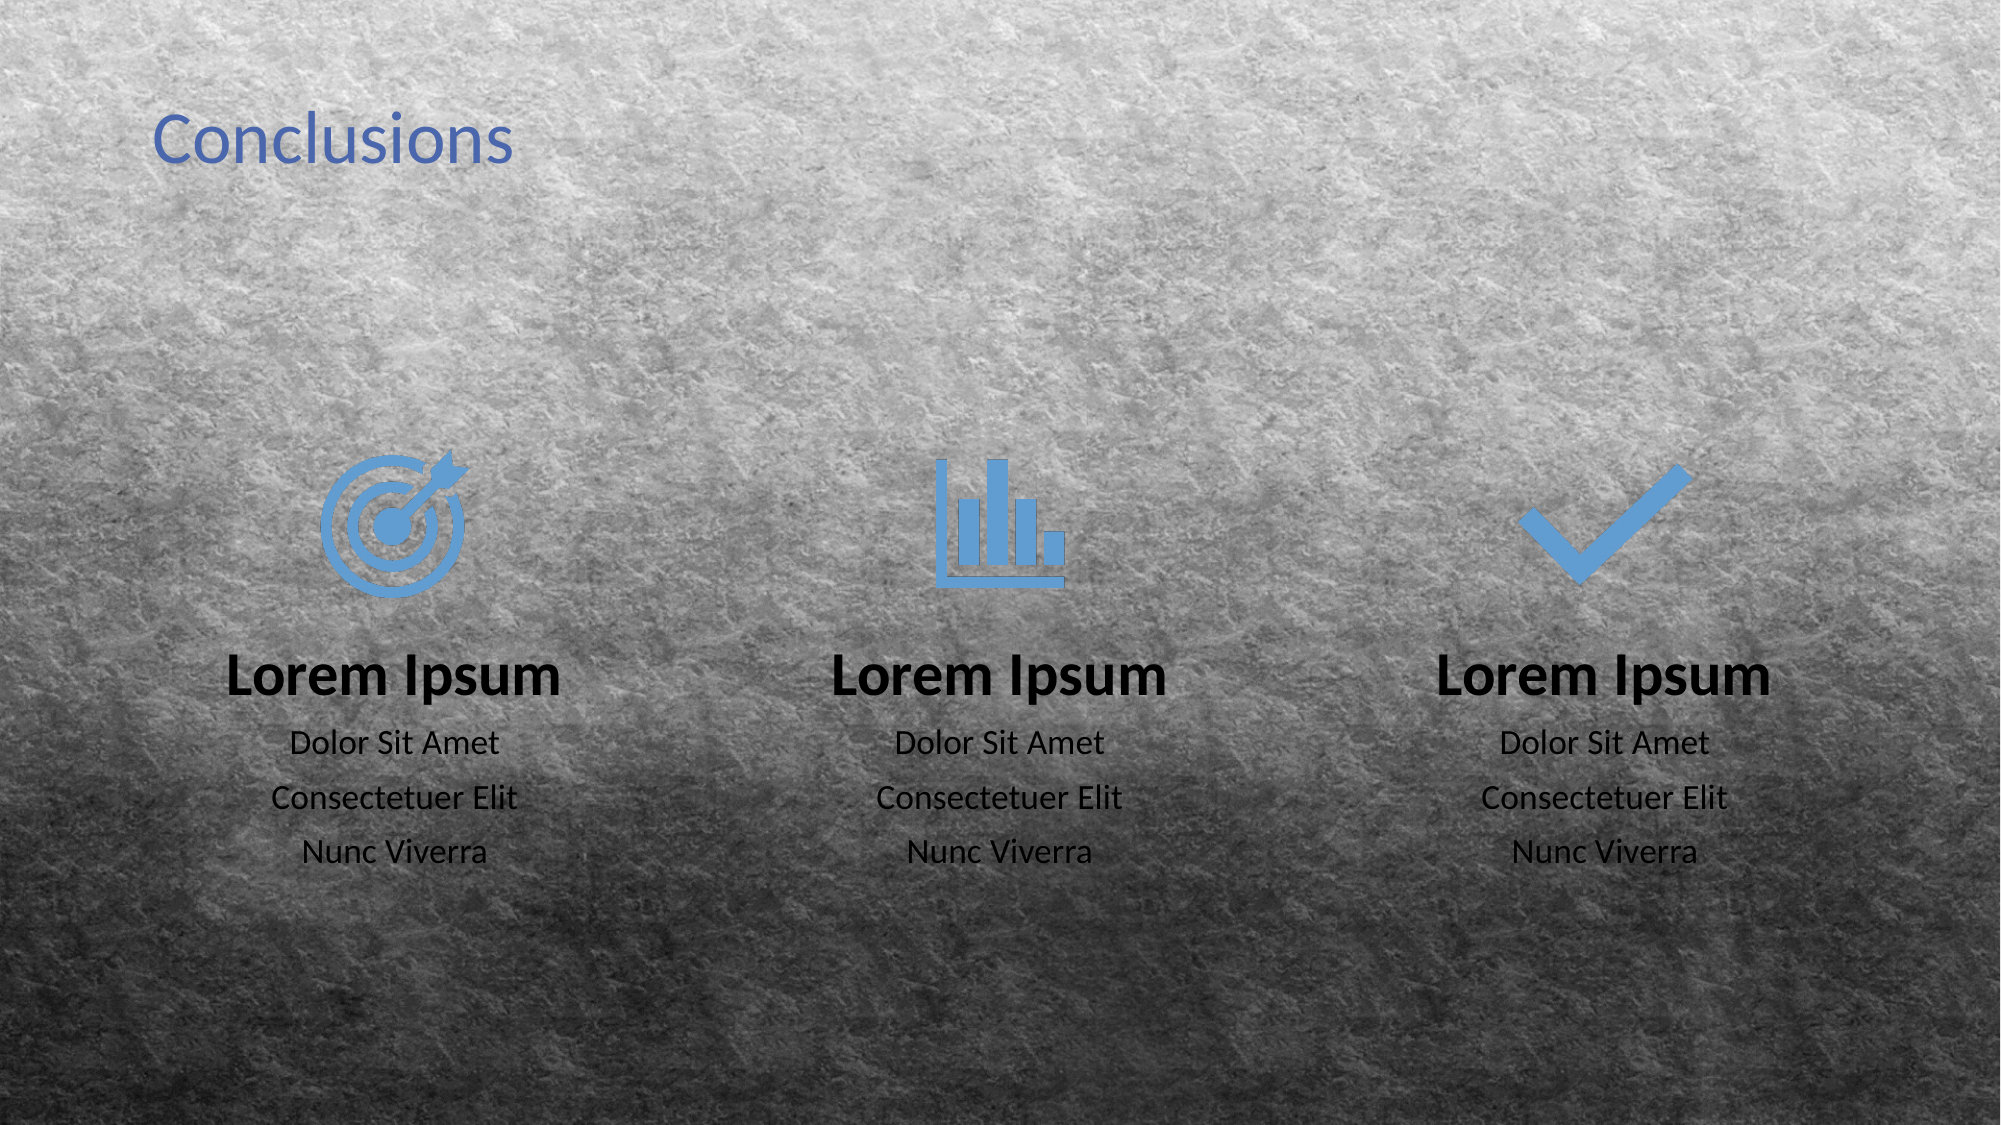

# Conclusions
Lorem Ipsum
Dolor Sit Amet
Consectetuer Elit
Nunc Viverra
Lorem Ipsum
Dolor Sit Amet
Consectetuer Elit
Nunc Viverra
Lorem Ipsum
Dolor Sit Amet
Consectetuer Elit
Nunc Viverra